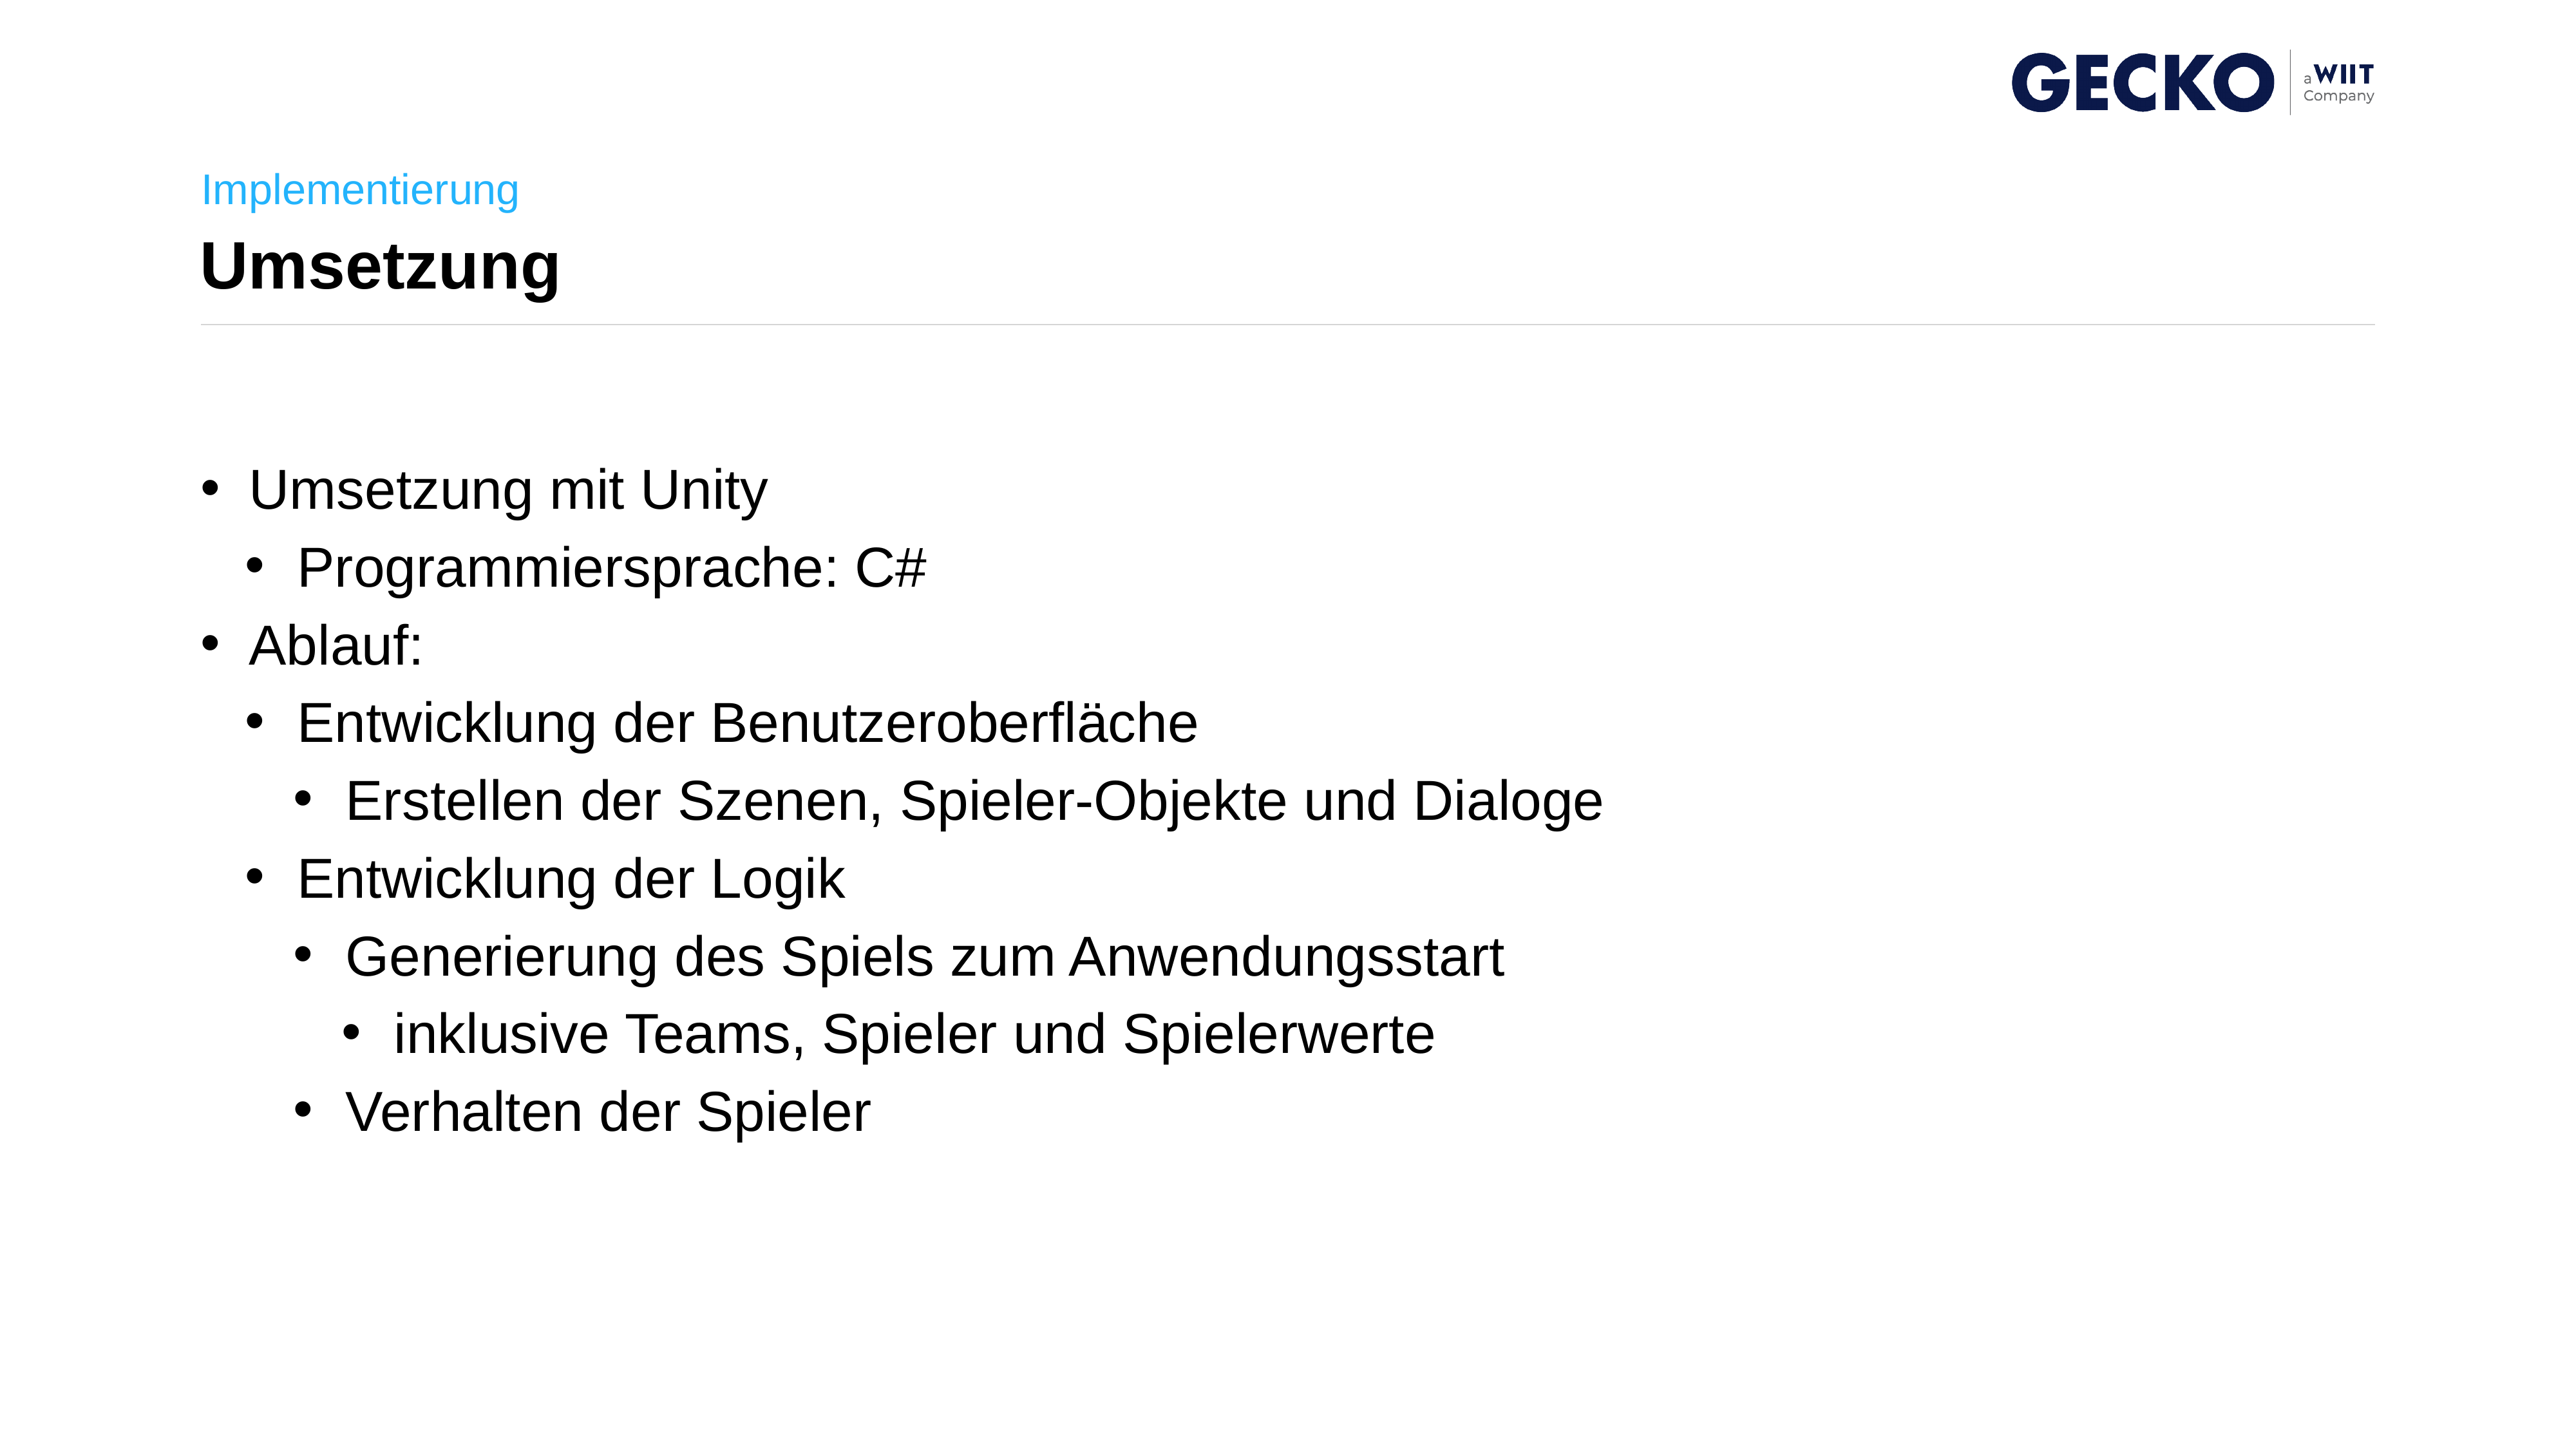

Implementierung
Umsetzung
Umsetzung mit Unity
Programmiersprache: C#
Ablauf:
Entwicklung der Benutzeroberfläche
Erstellen der Szenen, Spieler-Objekte und Dialoge
Entwicklung der Logik
Generierung des Spiels zum Anwendungsstart
inklusive Teams, Spieler und Spielerwerte
Verhalten der Spieler